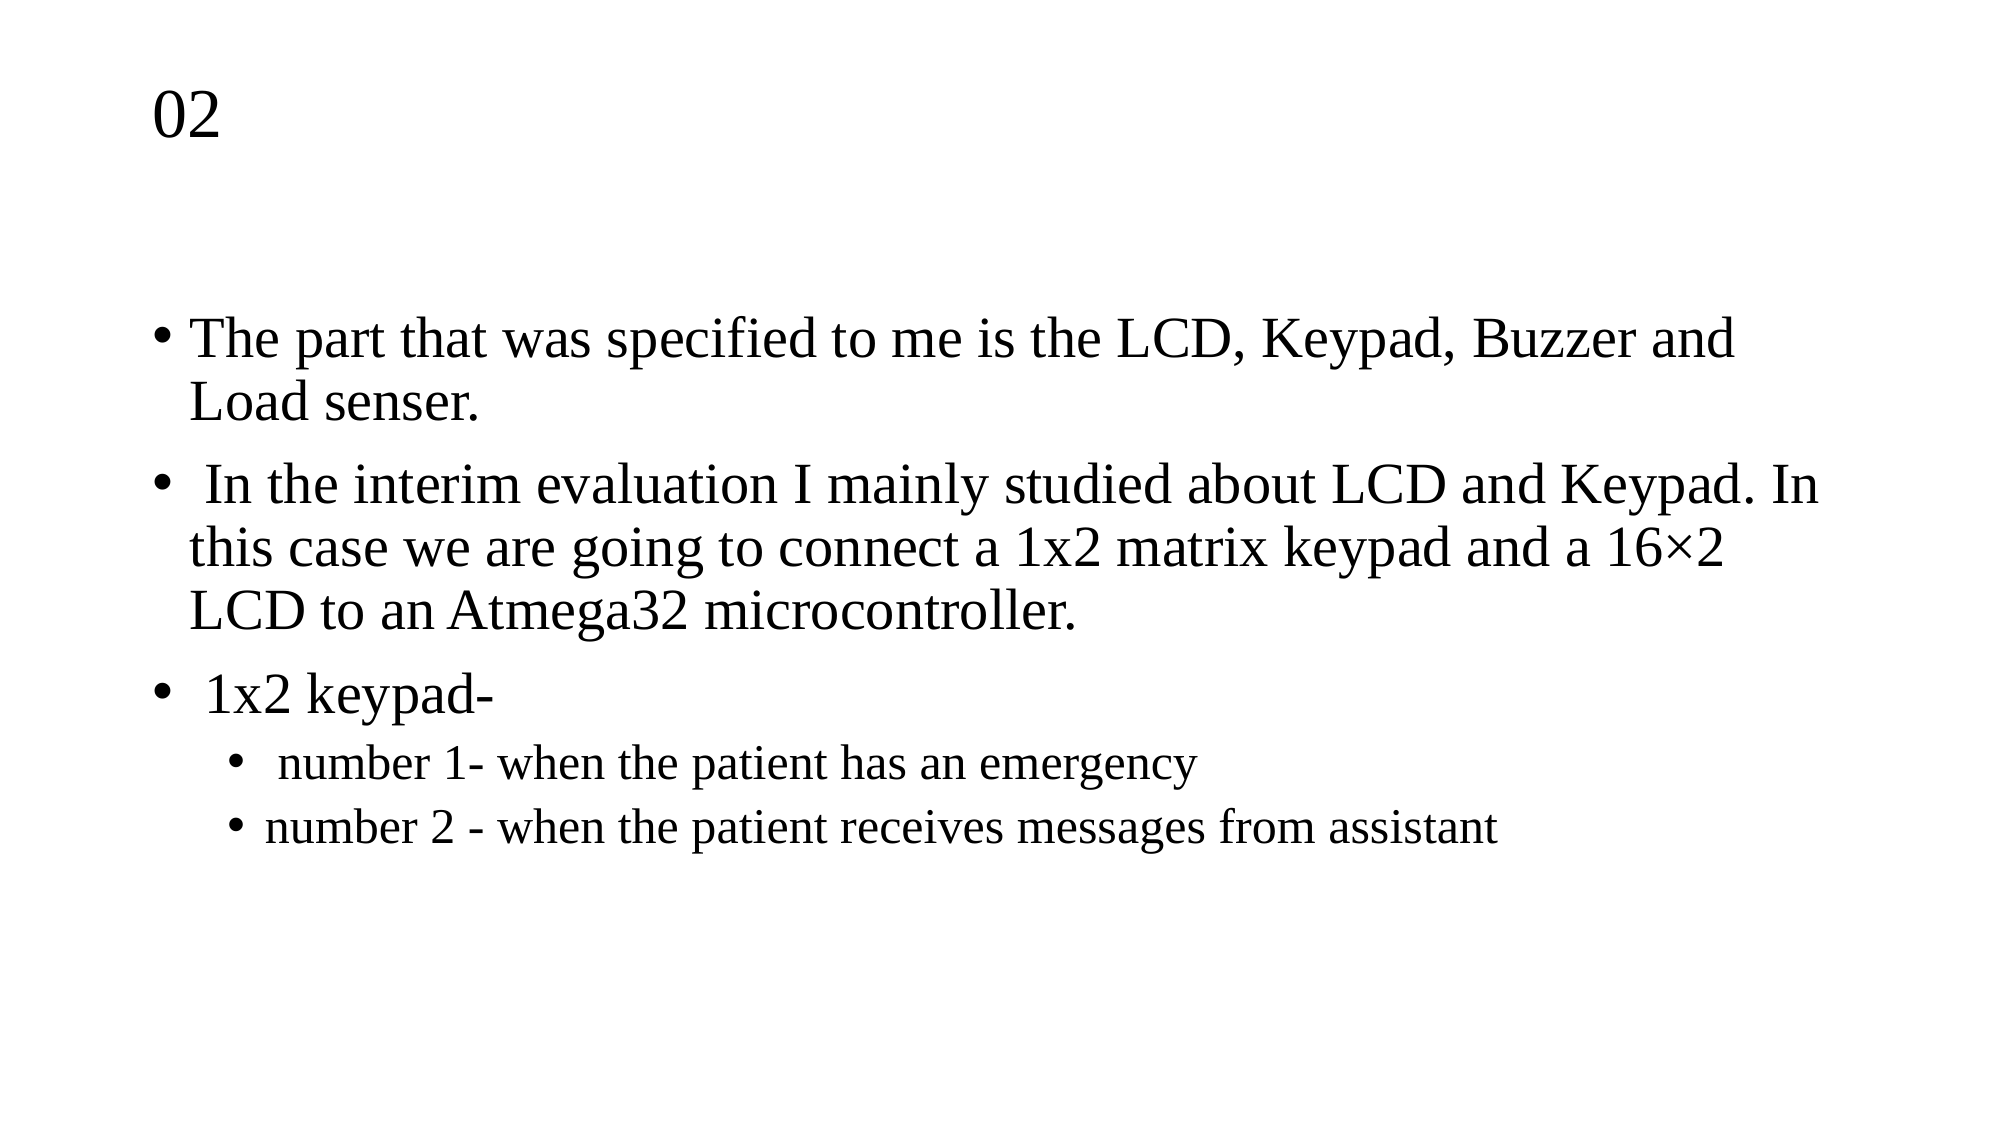

# 02
The part that was specified to me is the LCD, Keypad, Buzzer and Load senser.
 In the interim evaluation I mainly studied about LCD and Keypad. In this case we are going to connect a 1x2 matrix keypad and a 16×2 LCD to an Atmega32 microcontroller.
 1x2 keypad-
 number 1- when the patient has an emergency
number 2 - when the patient receives messages from assistant